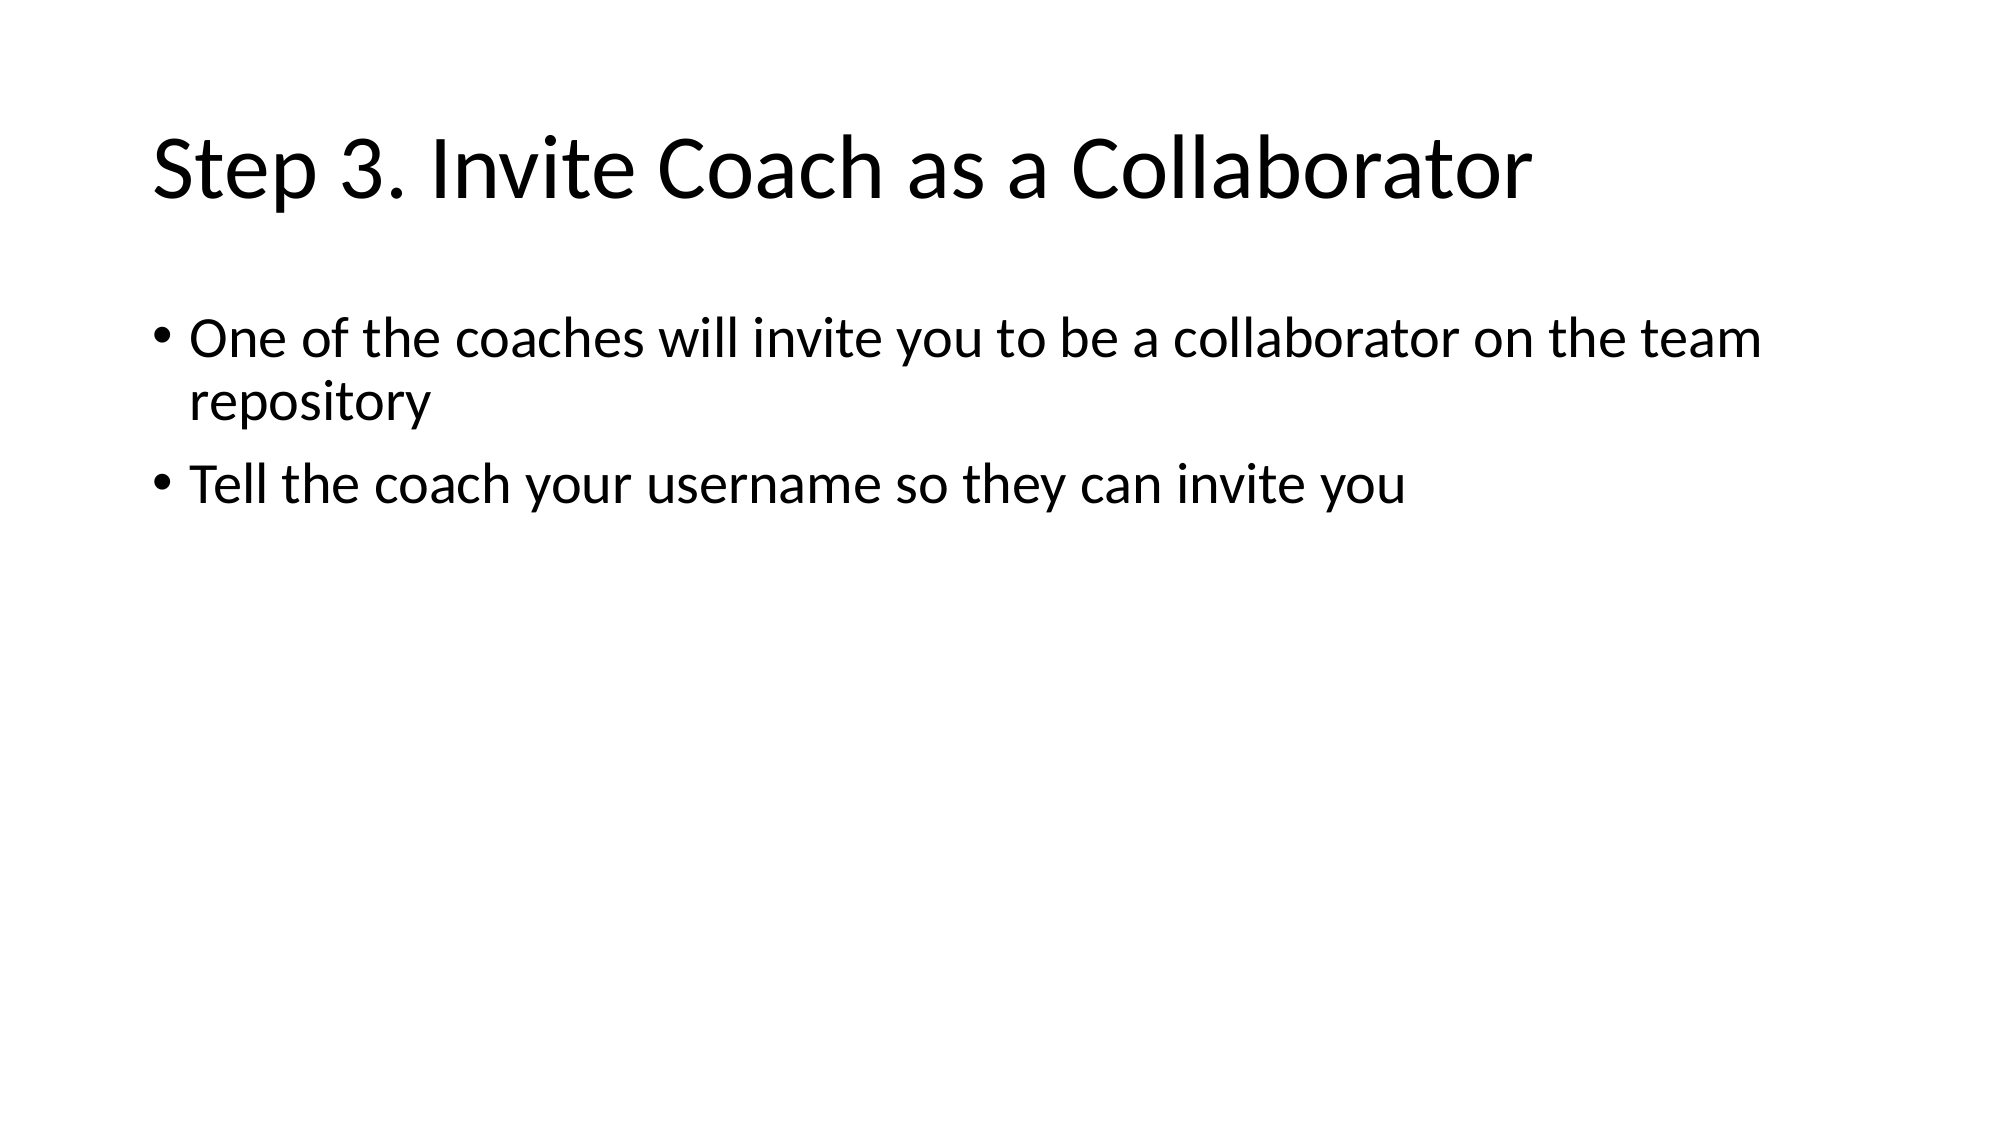

# Step 3. Invite Coach as a Collaborator
One of the coaches will invite you to be a collaborator on the team repository
Tell the coach your username so they can invite you